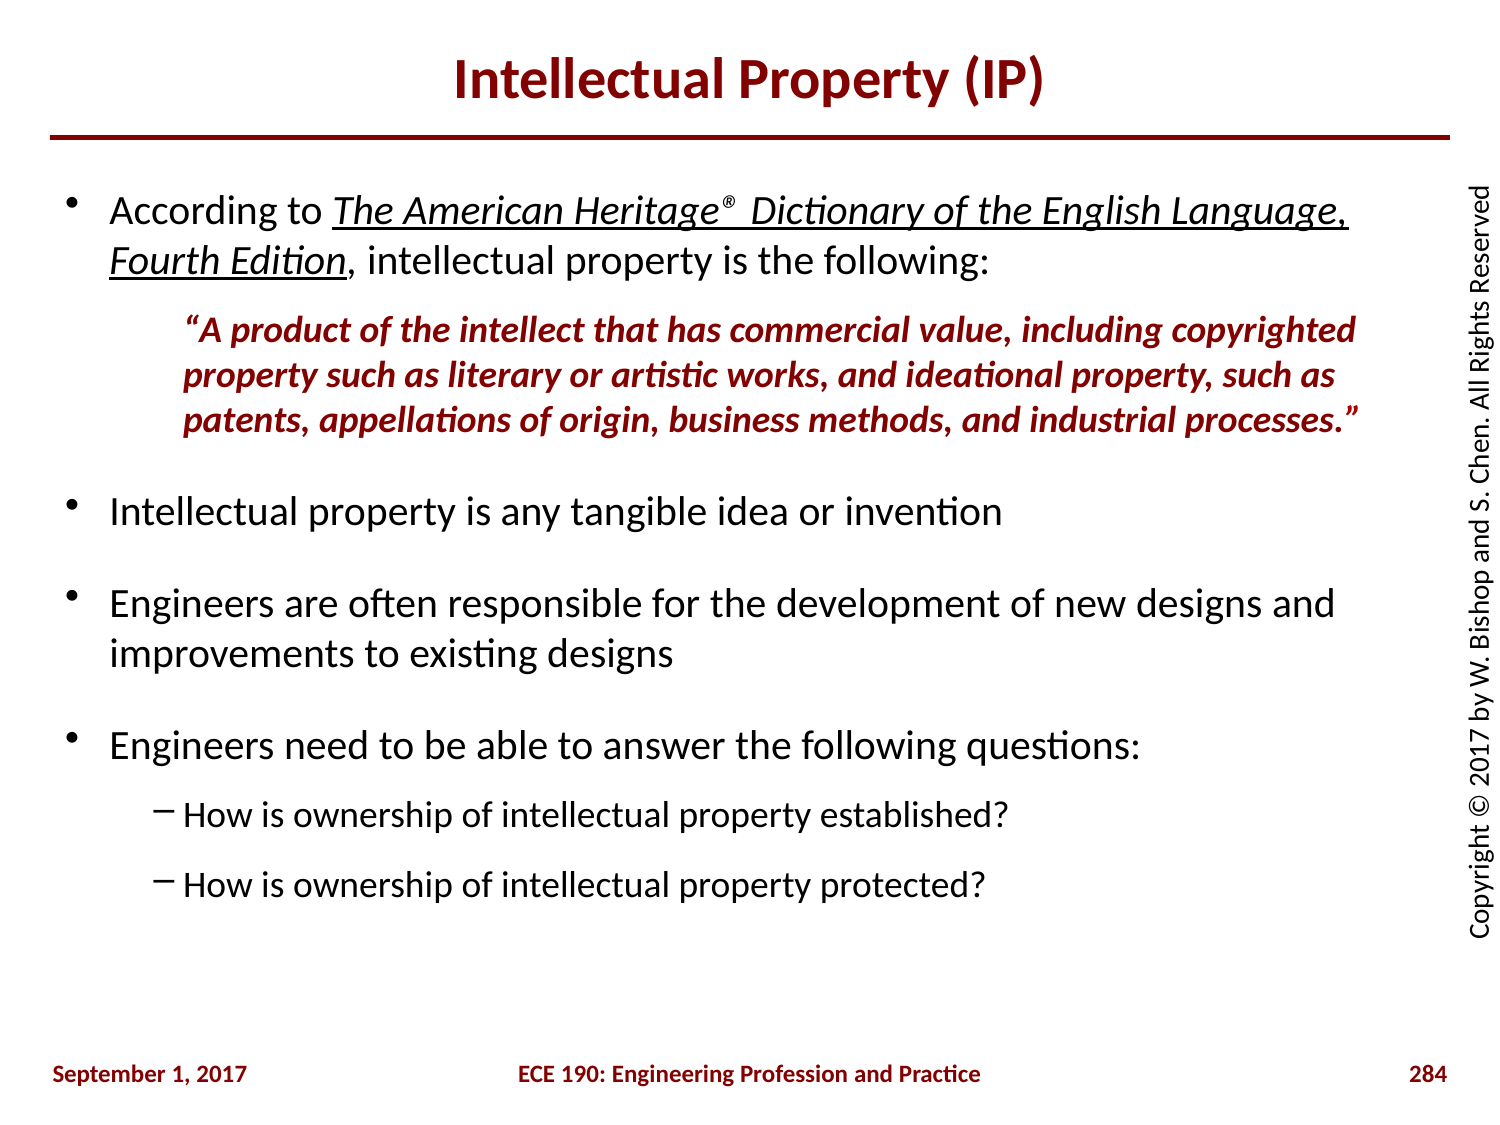

# Intellectual Property (IP)
According to The American Heritage® Dictionary of the English Language, Fourth Edition, intellectual property is the following:
	“A product of the intellect that has commercial value, including copyrighted property such as literary or artistic works, and ideational property, such as patents, appellations of origin, business methods, and industrial processes.”
Intellectual property is any tangible idea or invention
Engineers are often responsible for the development of new designs and improvements to existing designs
Engineers need to be able to answer the following questions:
How is ownership of intellectual property established?
How is ownership of intellectual property protected?
September 1, 2017
ECE 190: Engineering Profession and Practice
284